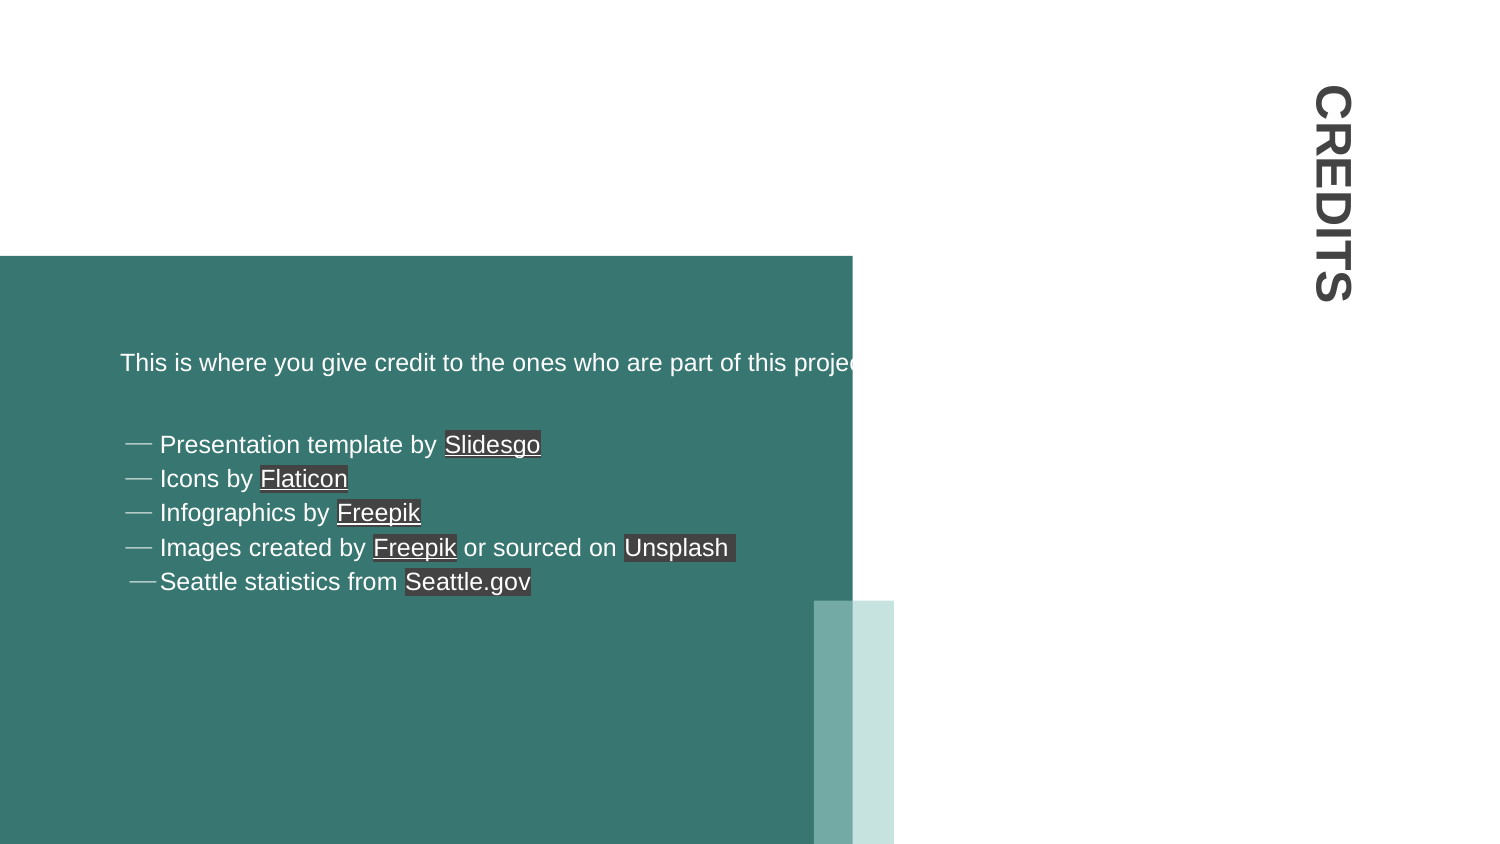

# CREDITS

This is where you give credit to the ones who are part of this project.

Presentation template by Slidesgo
Icons by Flaticon
Infographics by Freepik
Images created by Freepik or sourced on Unsplash
Seattle statistics from Seattle.gov